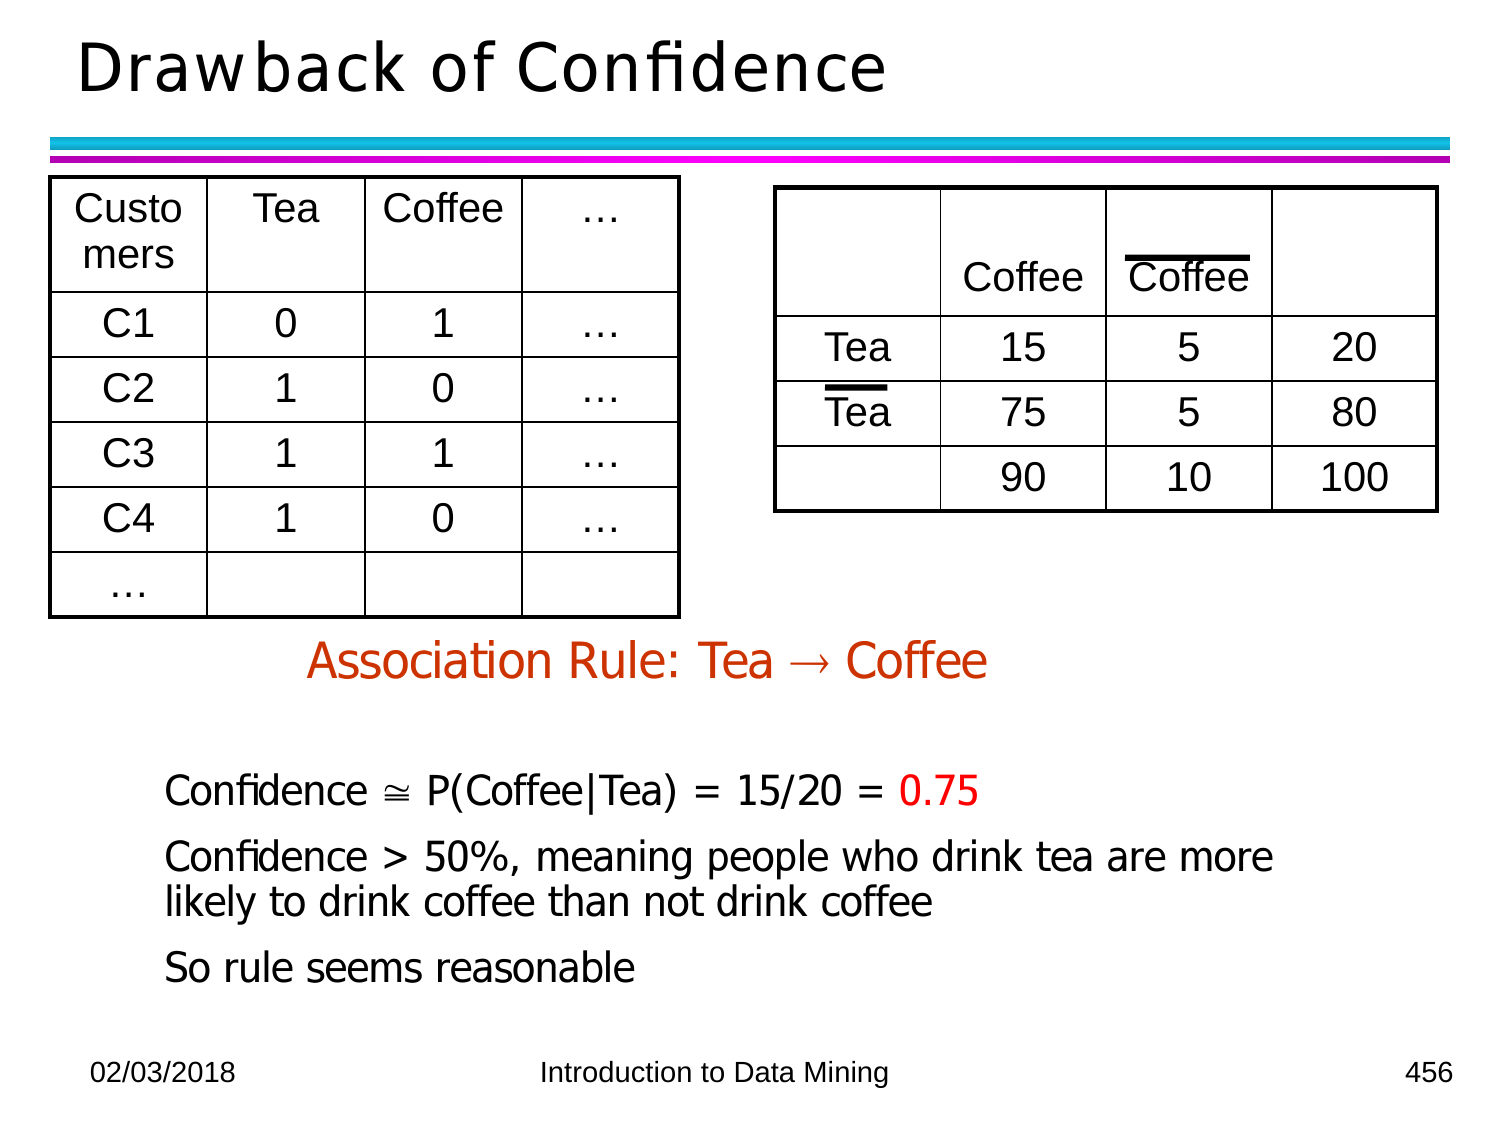

Drawback of Confidence
| Customers | Tea | Coffee | … |
| --- | --- | --- | --- |
| C1 | 0 | 1 | … |
| C2 | 1 | 0 | … |
| C3 | 1 | 1 | … |
| C4 | 1 | 0 | … |
| … |  |  |  |
|  | Coffee | Coffee |  |
| --- | --- | --- | --- |
| Tea | 15 | 5 | 20 |
| Tea | 75 | 5 | 80 |
|  | 90 | 10 | 100 |

           Association Rule: Tea → Coffee
Confidence ≅ P(Coffee|Tea) = 15/20 = 0.75
Confidence > 50%, meaning people who drink tea are more likely to drink coffee than not drink coffee
So rule seems reasonable